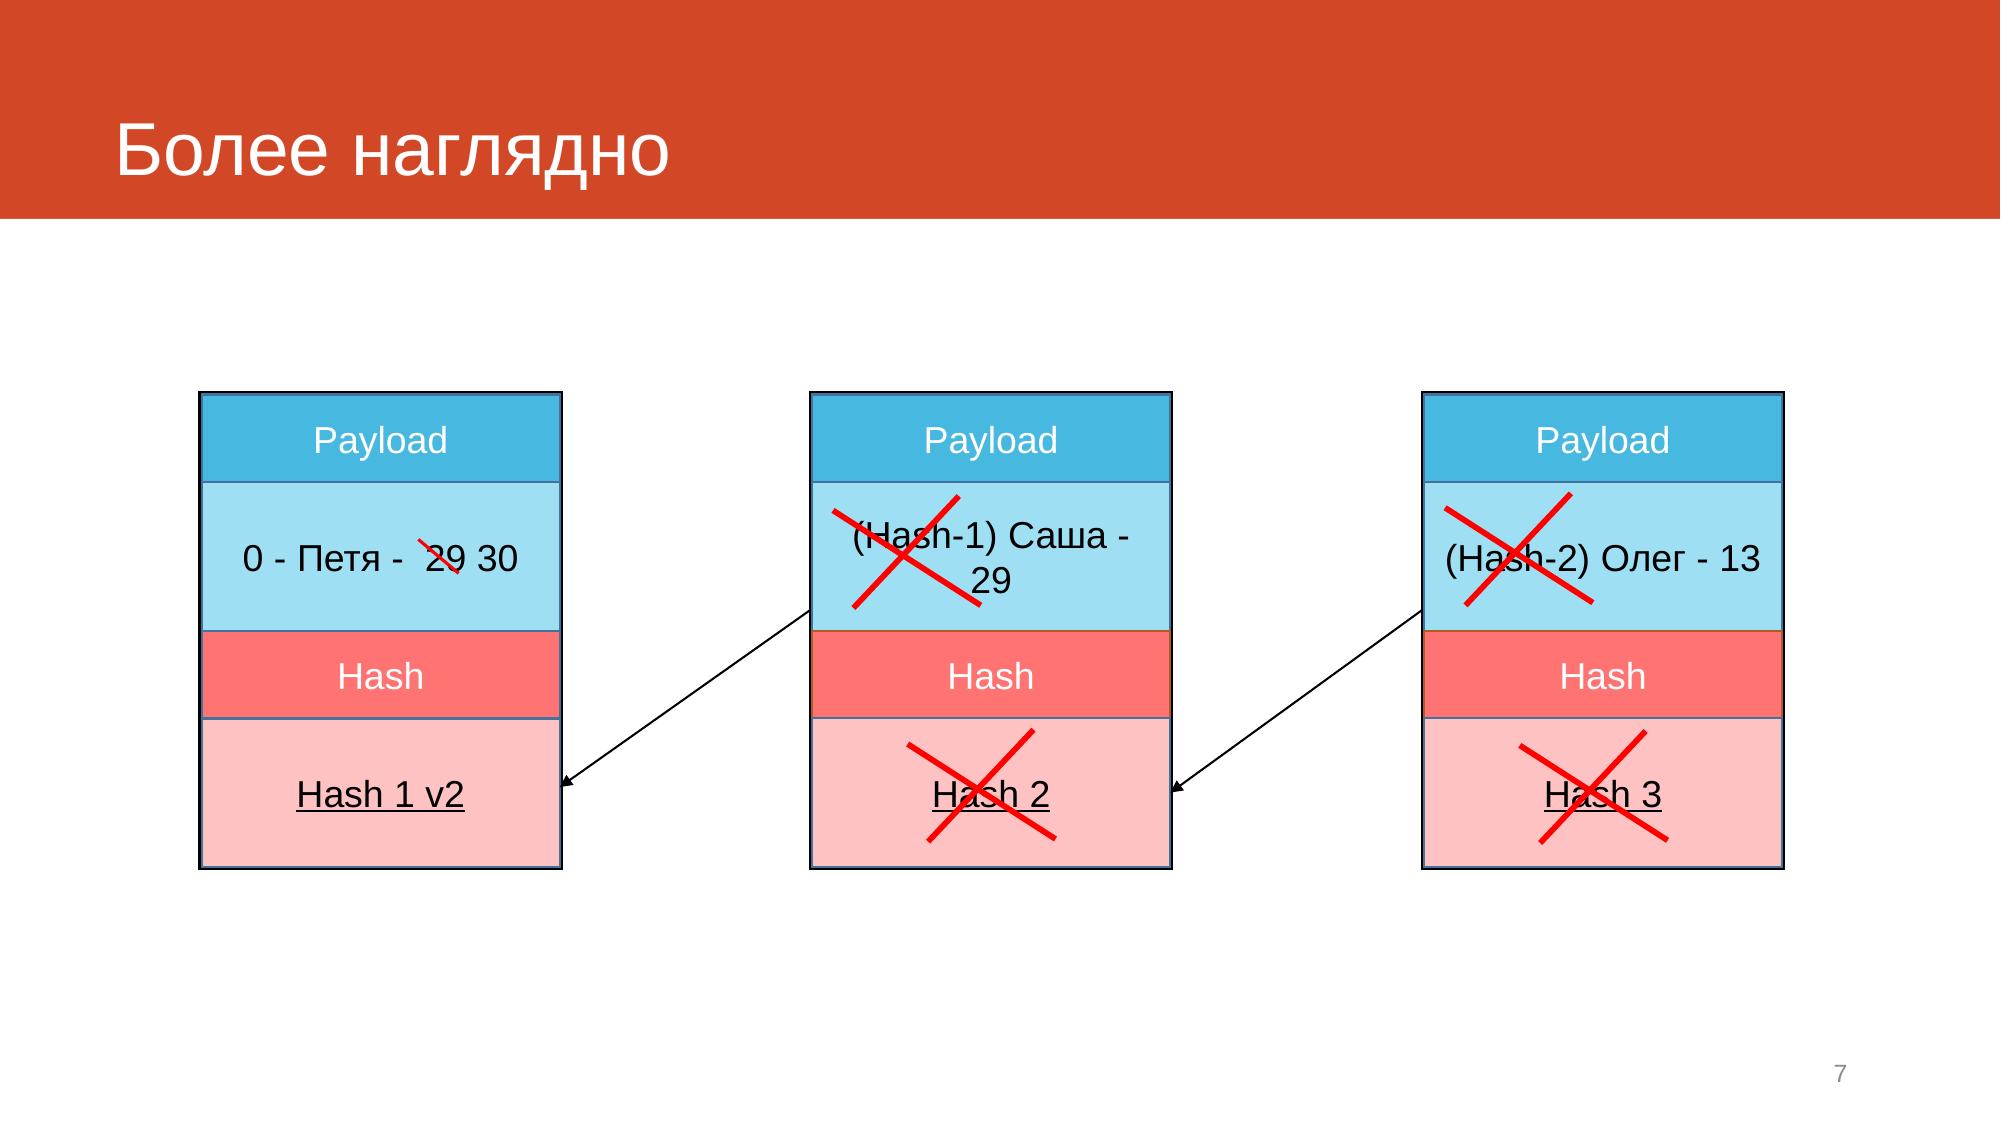

# Более наглядно

Payload
Payload

Payload

0 - Петя -  29 30
(Hash-1) Саша - 29
(Hash-2) Олег - 13
Hash
Hash
Hash
Hash 1 v2
Hash 2
Hash 3
7